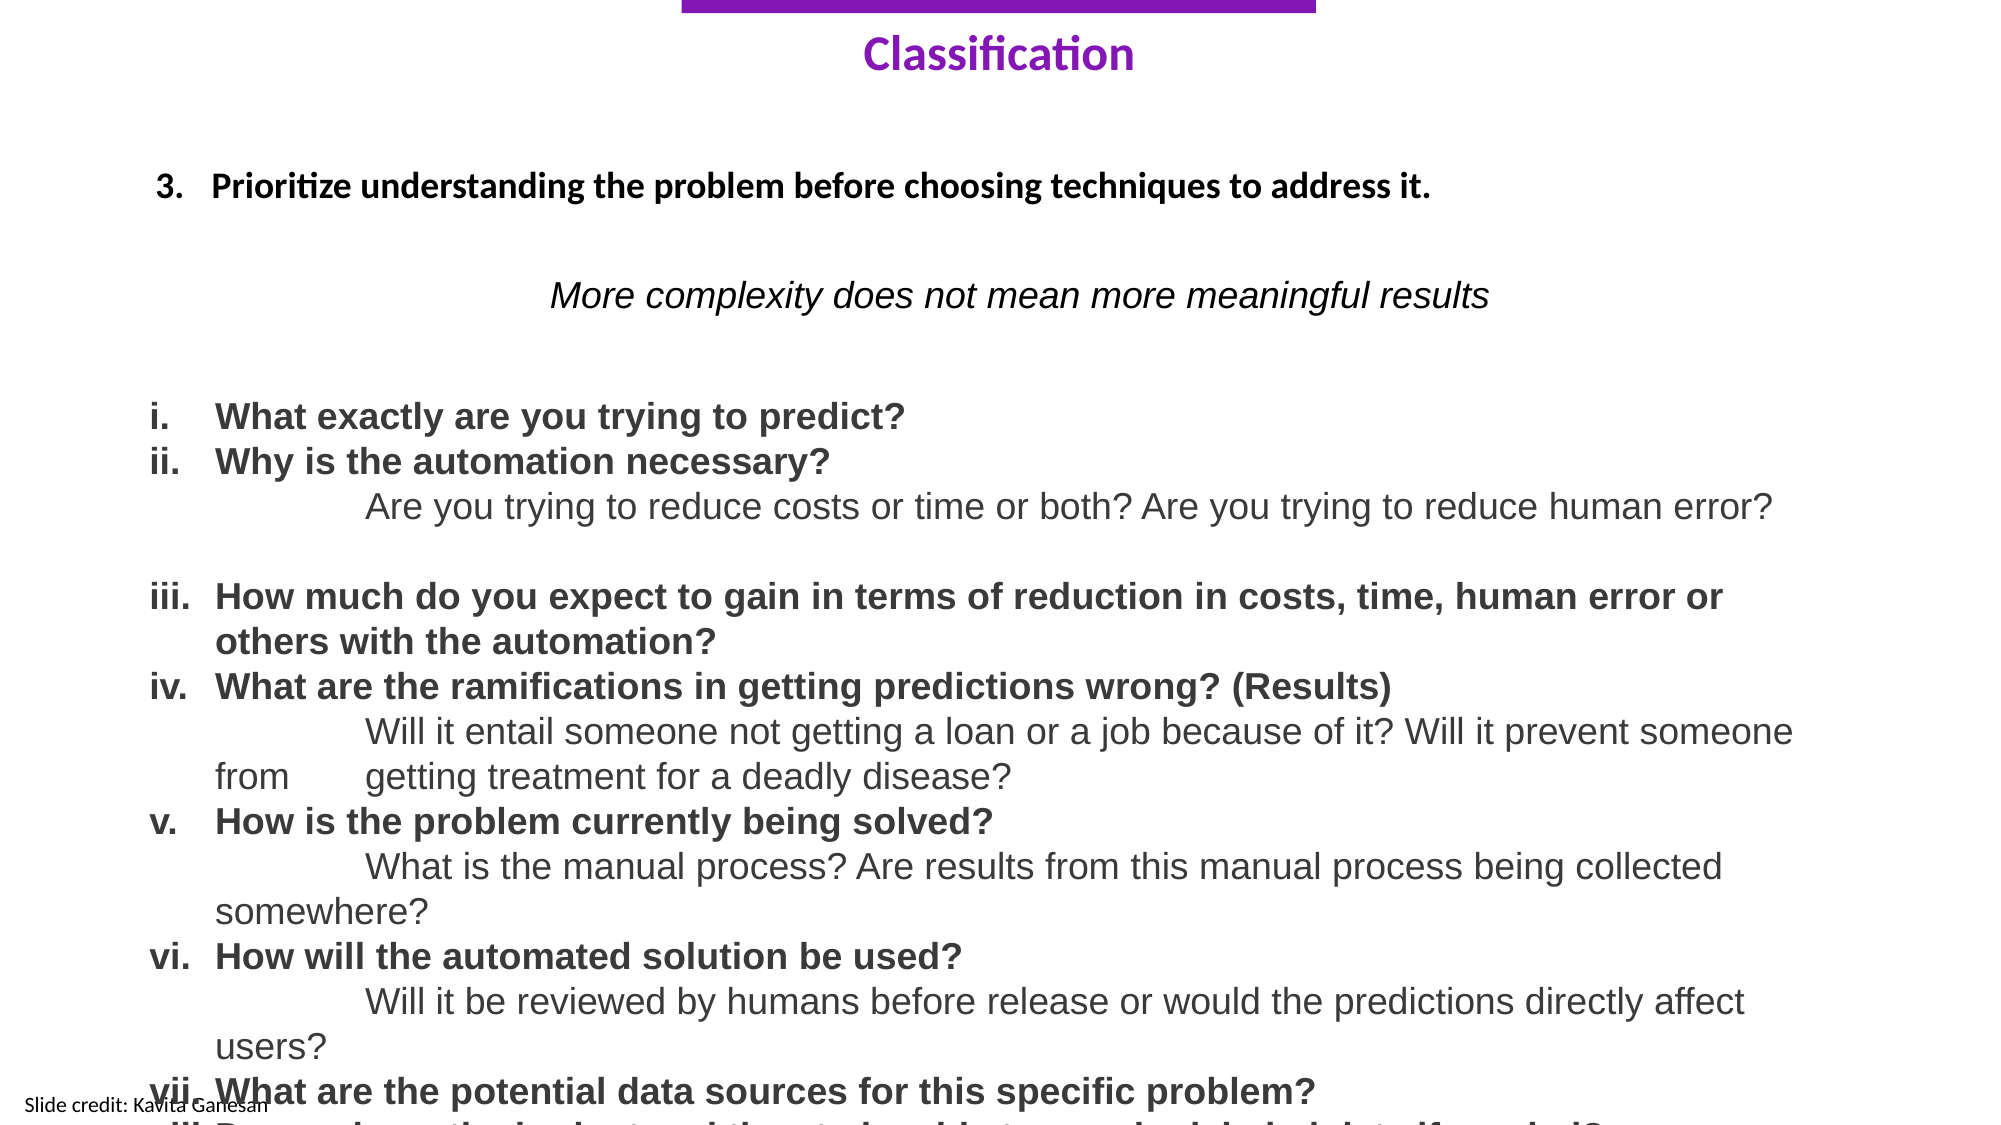

Classification
Prioritize understanding the problem before choosing techniques to address it.

More complexity does not mean more meaningful results
What exactly are you trying to predict?
Why is the automation necessary?
	Are you trying to reduce costs or time or both? Are you trying to reduce human error?
How much do you expect to gain in terms of reduction in costs, time, human error or others with the automation?
What are the ramifications in getting predictions wrong? (Results)
	Will it entail someone not getting a loan or a job because of it? Will it prevent someone from 	getting treatment for a deadly disease?
How is the problem currently being solved?
	What is the manual process? Are results from this manual process being collected somewhere?
How will the automated solution be used?
	Will it be reviewed by humans before release or would the predictions directly affect users?
What are the potential data sources for this specific problem?
Do you have the budget and time to be able to acquire labeled data if needed?
Slide credit: Kavita Ganesan